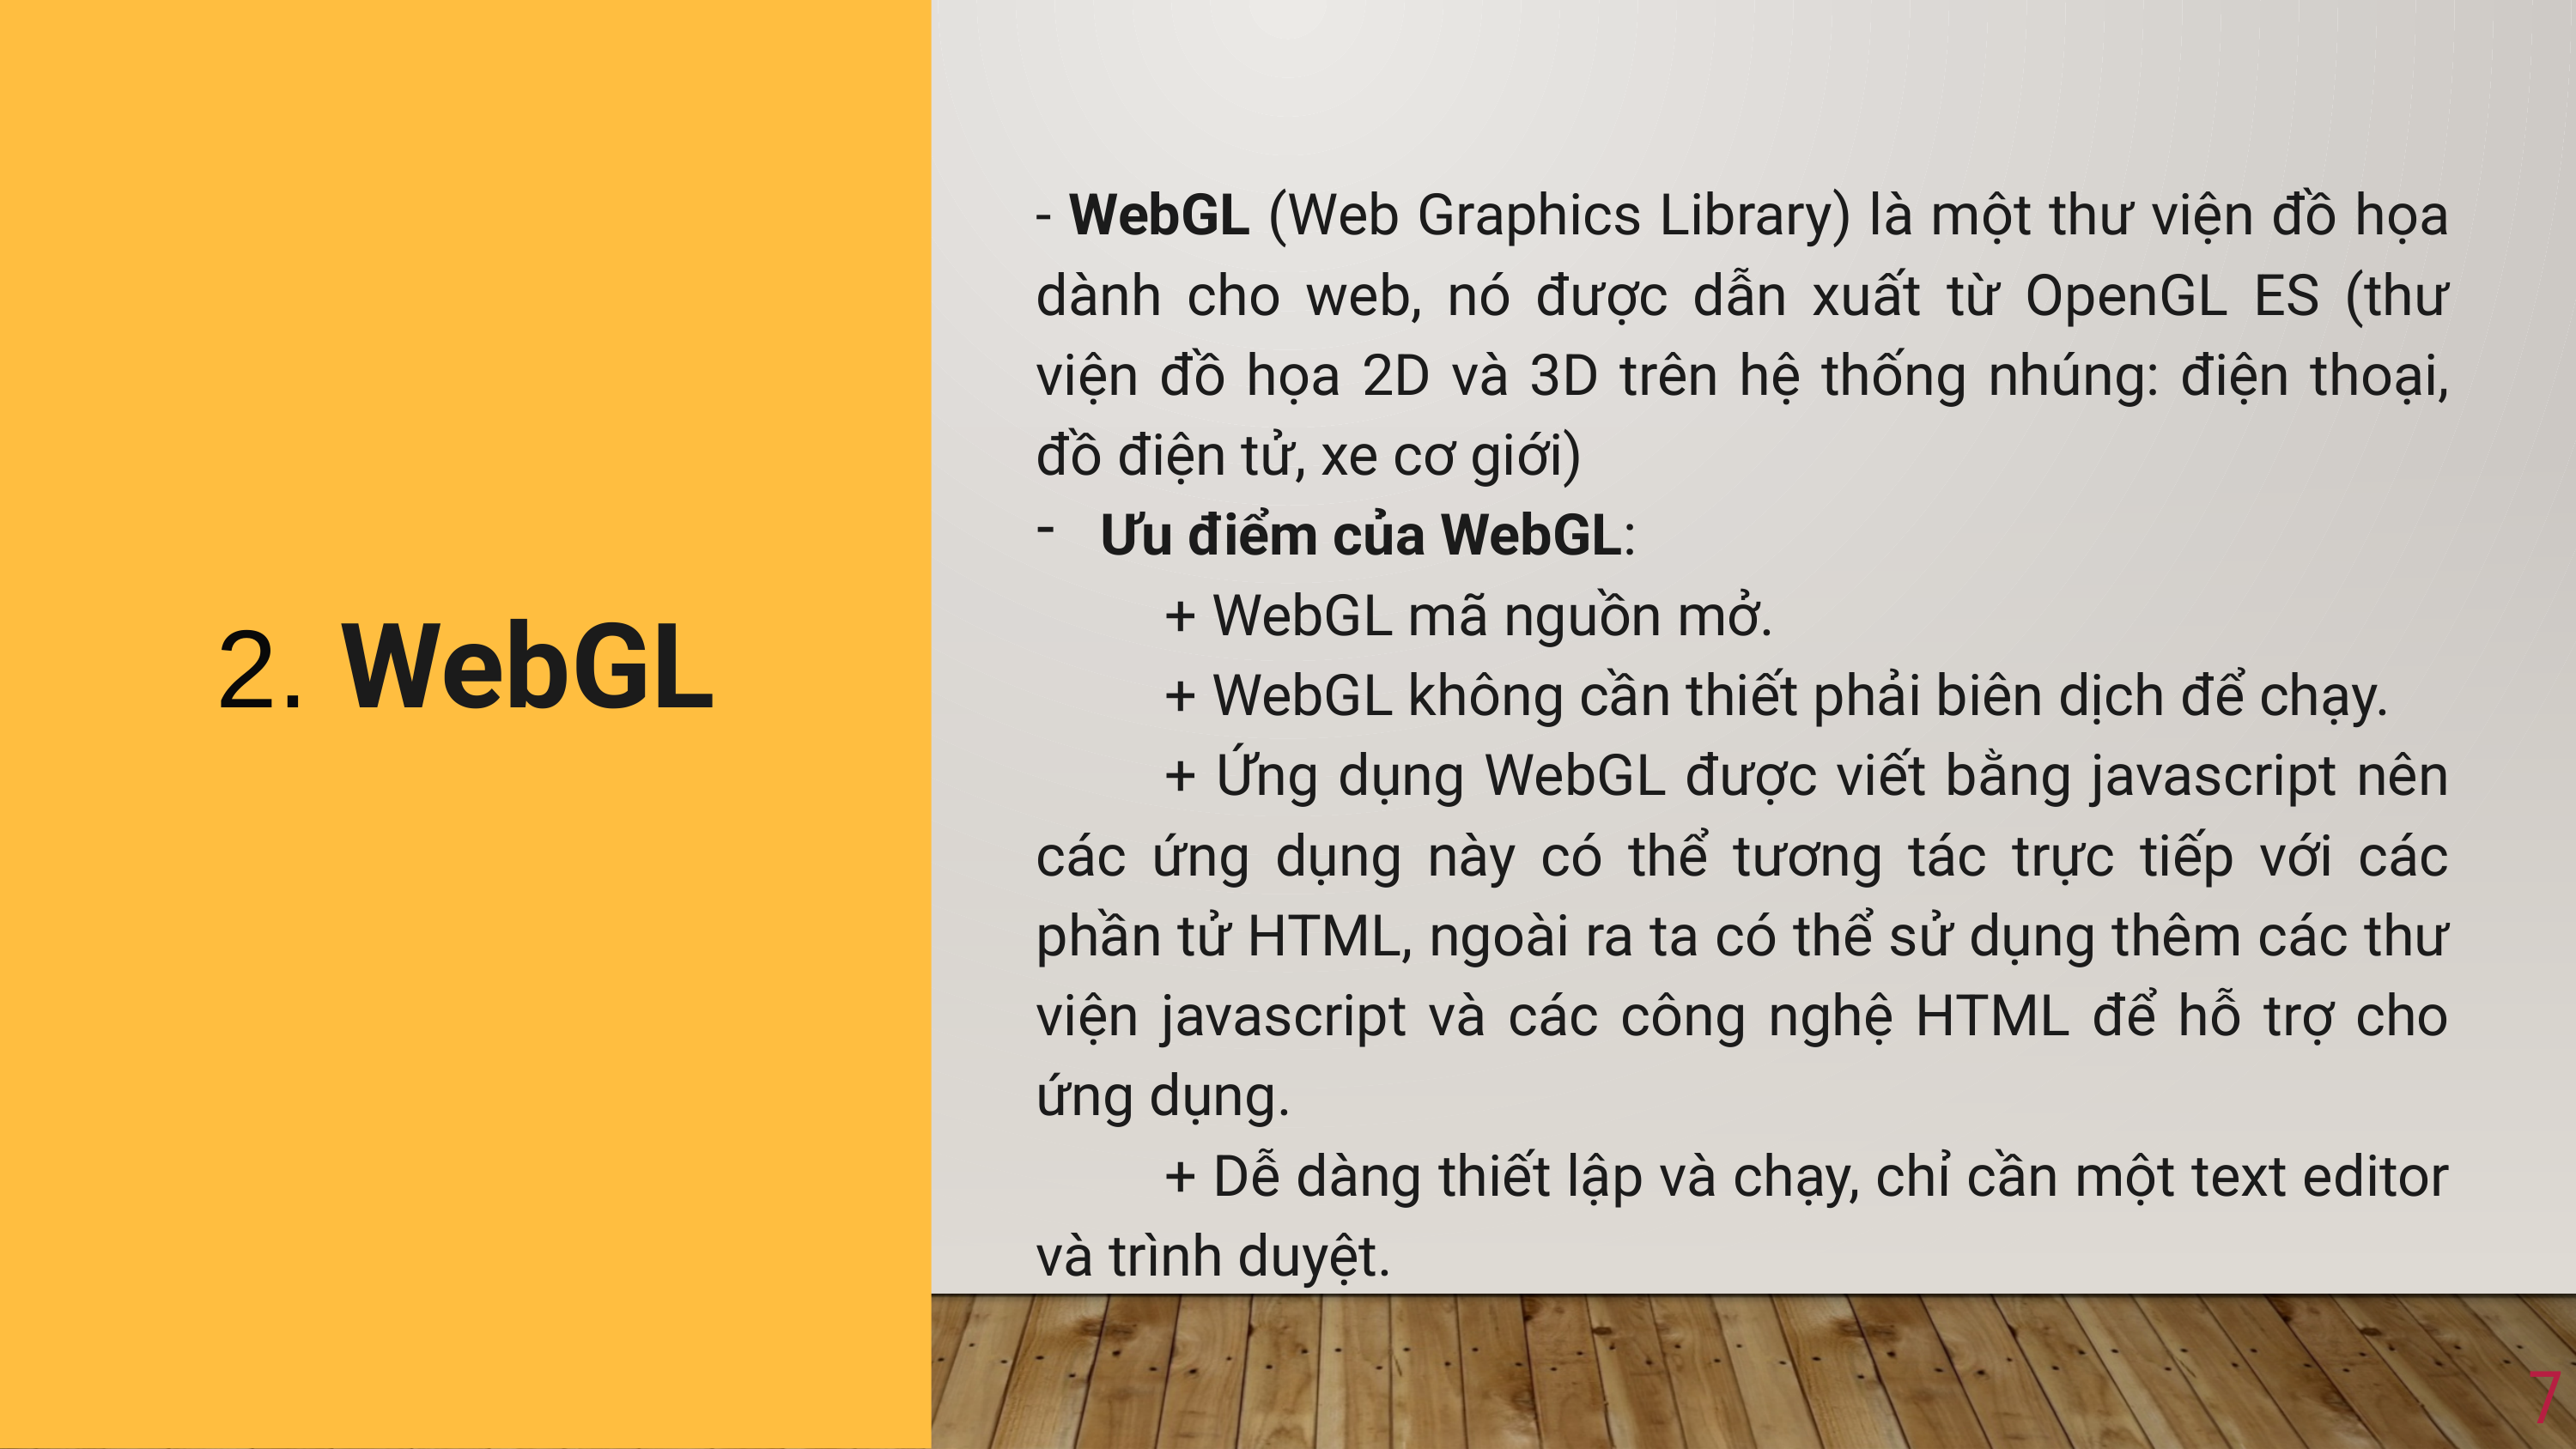

- WebGL (Web Graphics Library) là một thư viện đồ họa dành cho web, nó được dẫn xuất từ OpenGL ES (thư viện đồ họa 2D và 3D trên hệ thống nhúng: điện thoại, đồ điện tử, xe cơ giới)
Ưu điểm của WebGL:
	+ WebGL mã nguồn mở.
	+ WebGL không cần thiết phải biên dịch để chạy.
	+ Ứng dụng WebGL được viết bằng javascript nên các ứng dụng này có thể tương tác trực tiếp với các phần tử HTML, ngoài ra ta có thể sử dụng thêm các thư viện javascript và các công nghệ HTML để hỗ trợ cho ứng dụng.
	+ Dễ dàng thiết lập và chạy, chỉ cần một text editor và trình duyệt.

2. WebGL

7